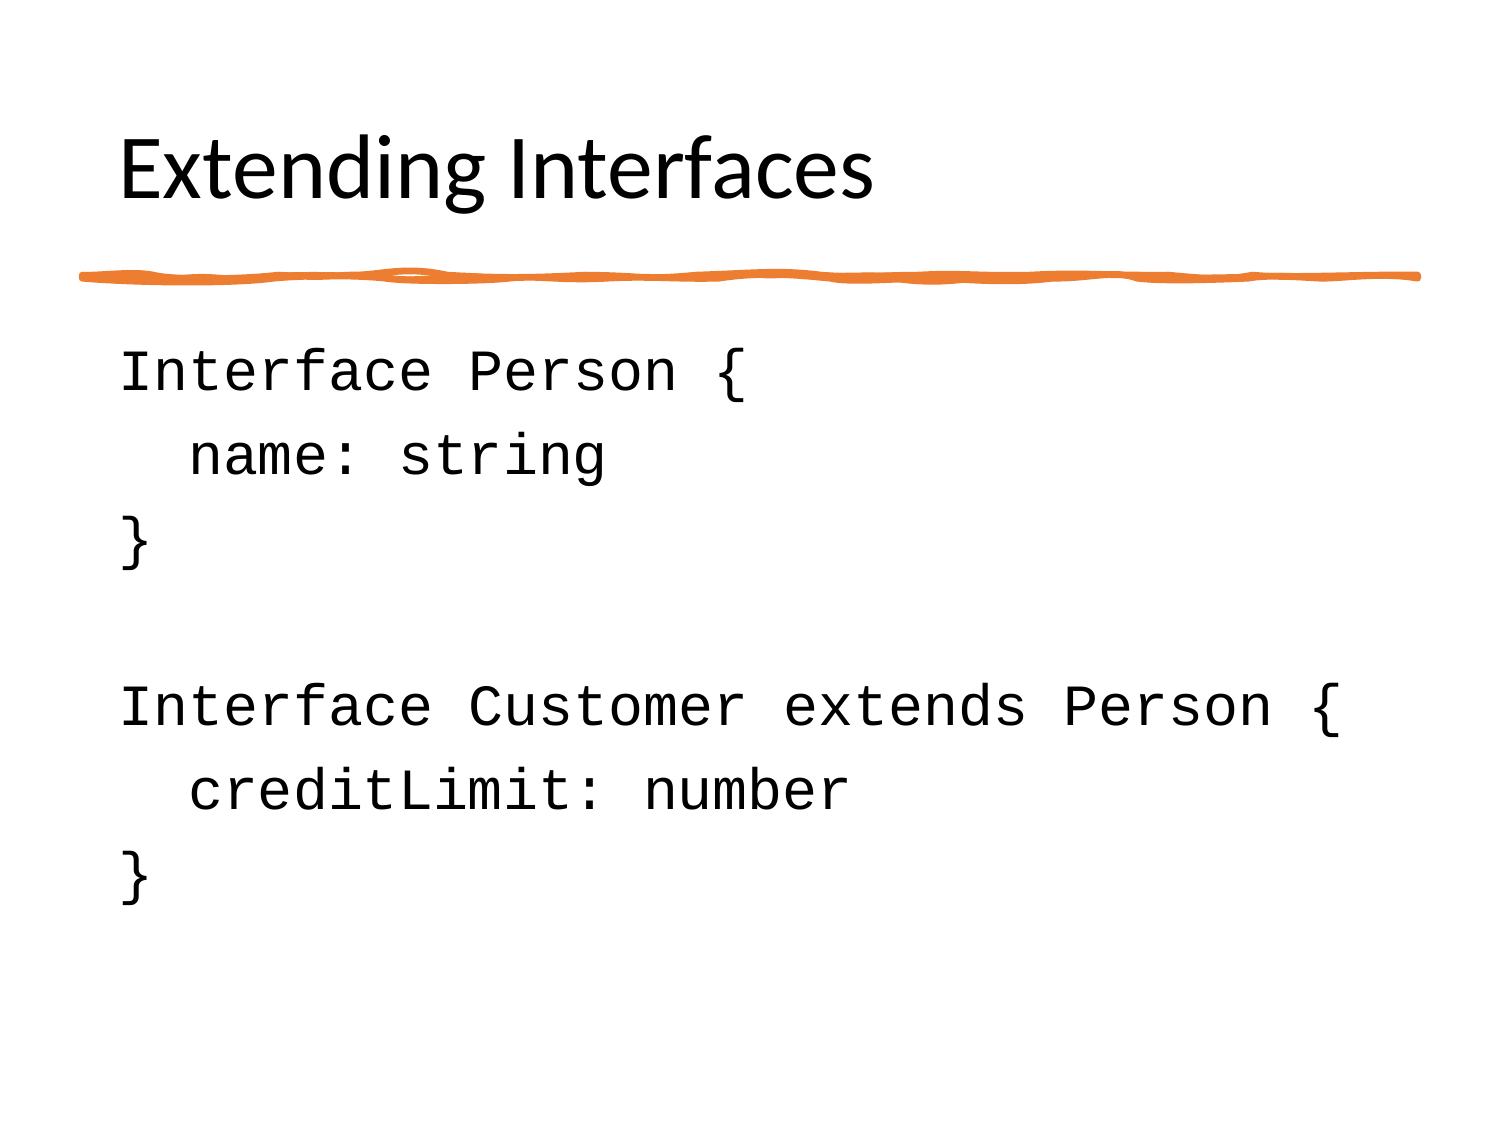

# Extending Interfaces
Interface Person {
  name: string
}

Interface Customer extends Person {
  creditLimit: number
}